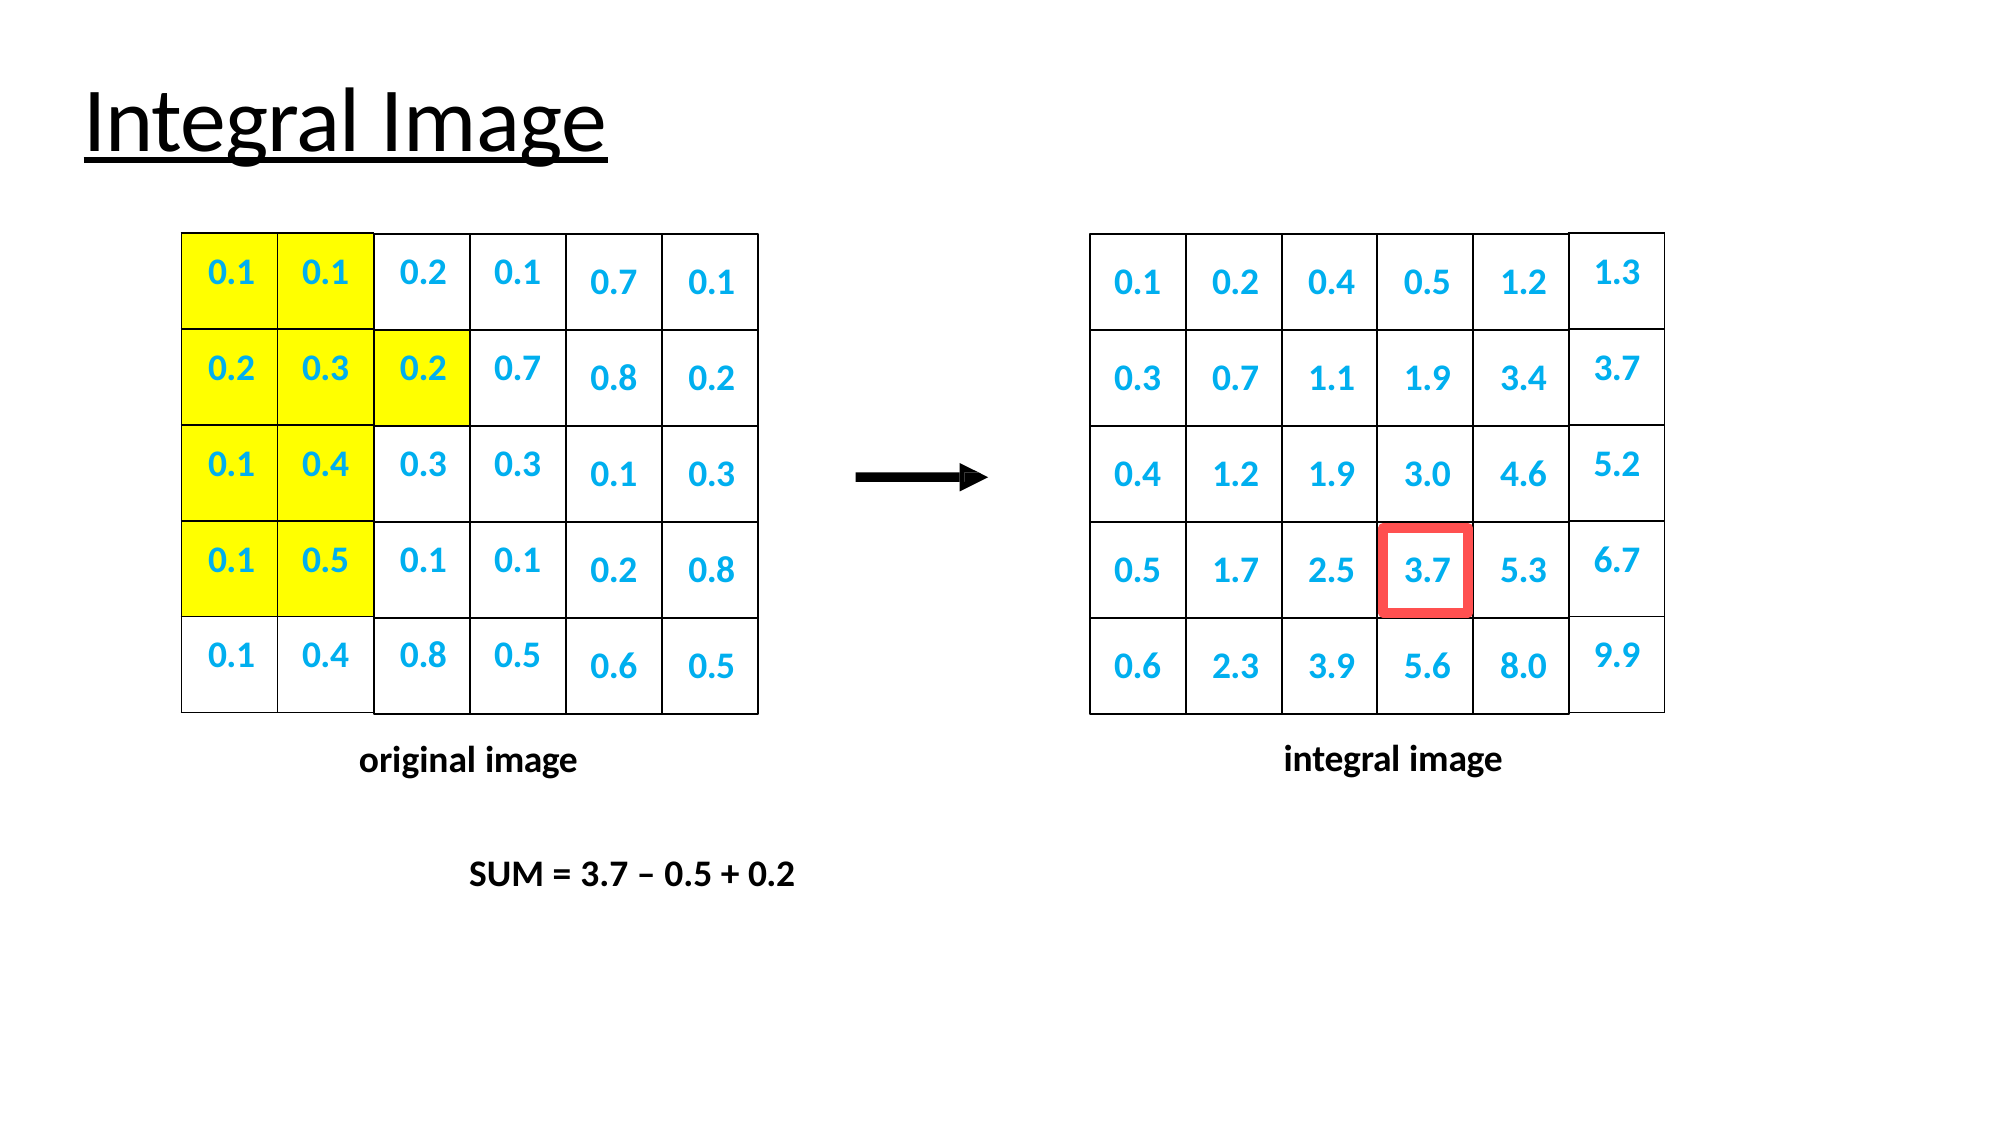

# Integral Image

| 0.1 | 0.1 | 0.2 | 0.1 |
| --- | --- | --- | --- |
| 0.2 | 0.3 | 0.2 | 0.7 |
| 0.1 | 0.4 | 0.3 | 0.3 |
| 0.1 | 0.5 | 0.1 | 0.1 |
| 0.1 | 0.4 | 0.8 | 0.5 |
| 1.3 |
| --- |
| 3.7 |
| 5.2 |
| 6.7 |
| 9.9 |

0.7	0.1
0.1	0.2	0.4	0.5	1.2

0.8	0.2
0.3	0.7	1.1	1.9	3.4

0.1	0.3
0.4	1.2	1.9	3.0	4.6

0.2	0.8
0.5	1.7	2.5	3.7	5.3

0.6	0.5
0.6	2.3	3.9	5.6	8.0

integral image
original image
SUM = 3.7 – 0.5 + 0.2